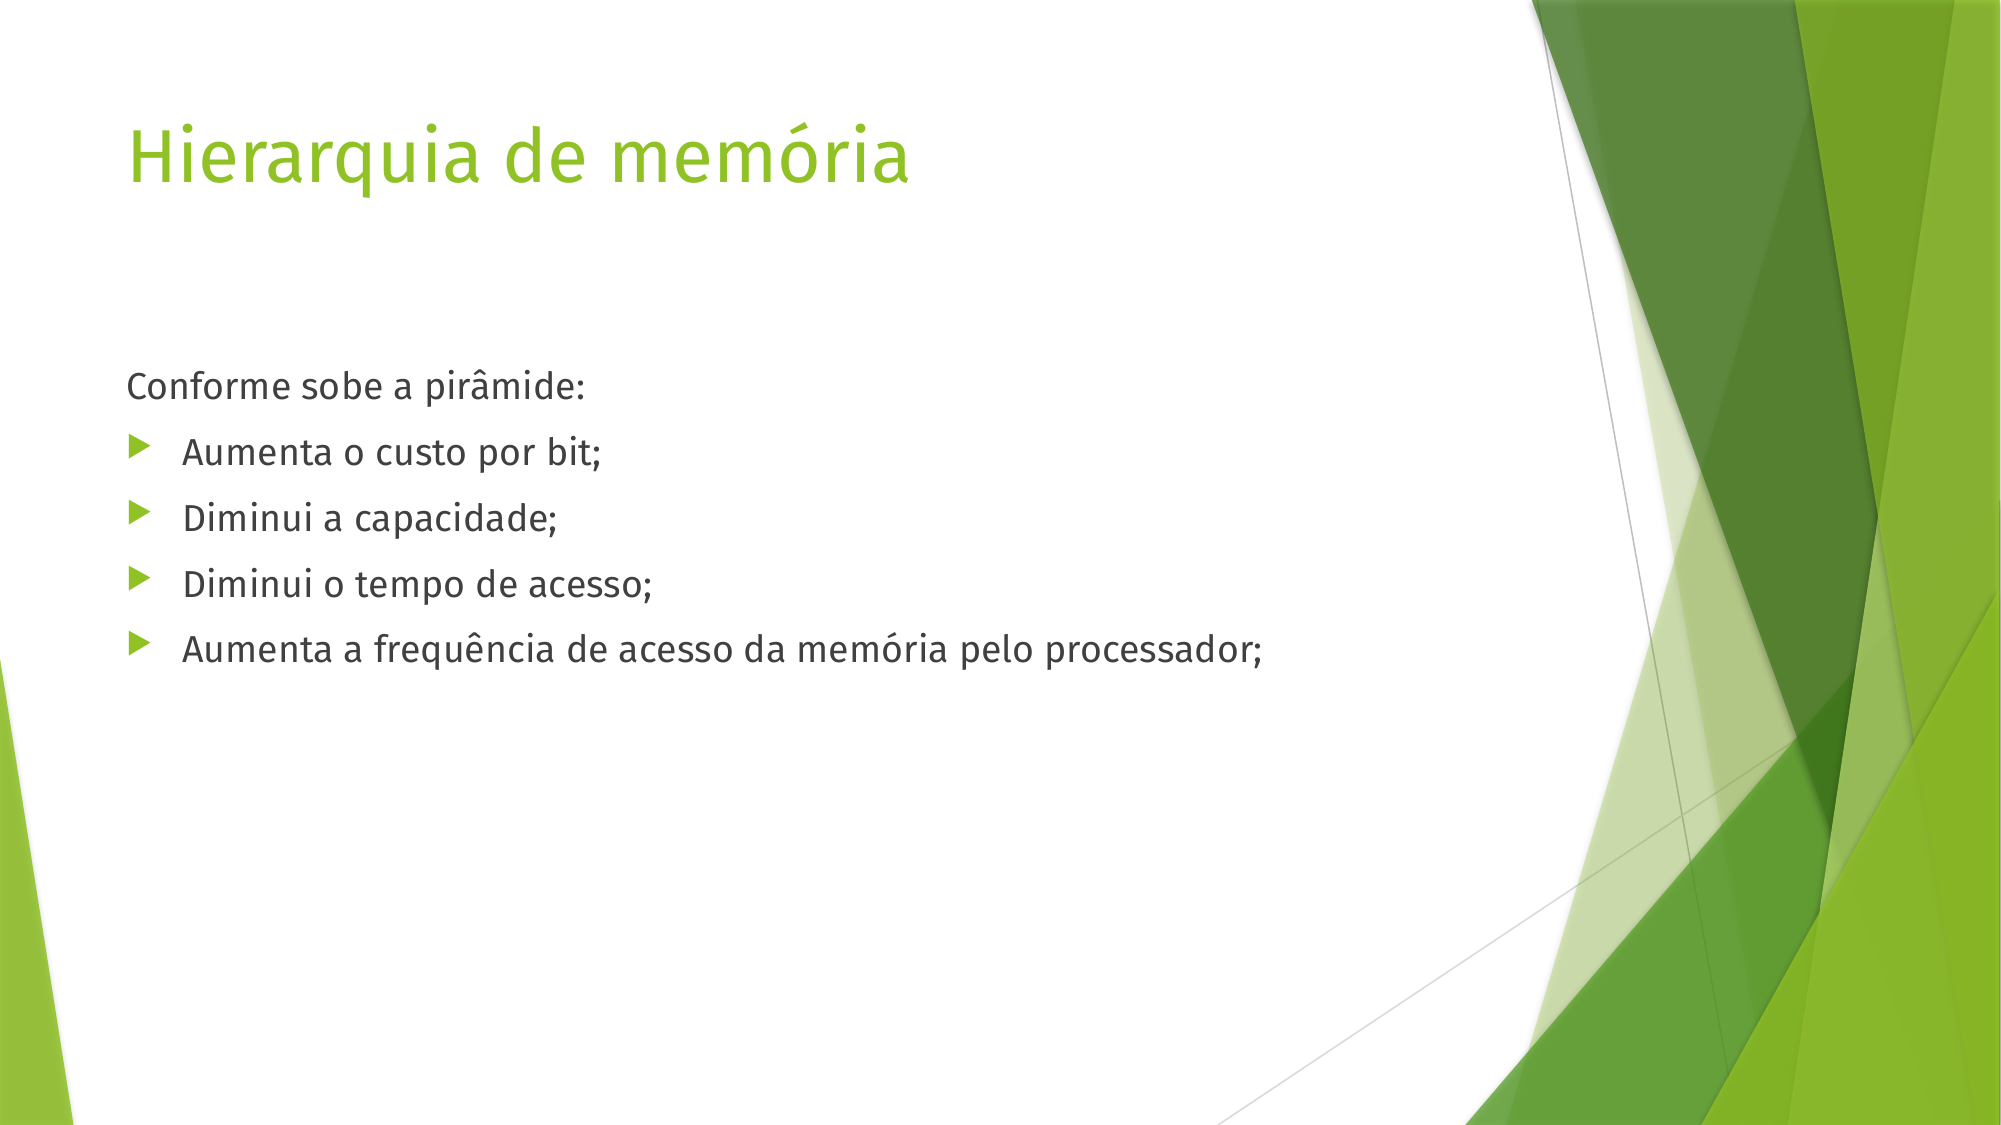

# Hierarquia de memória
Conforme sobe a pirâmide:
Aumenta o custo por bit;
Diminui a capacidade;
Diminui o tempo de acesso;
Aumenta a frequência de acesso da memória pelo processador;